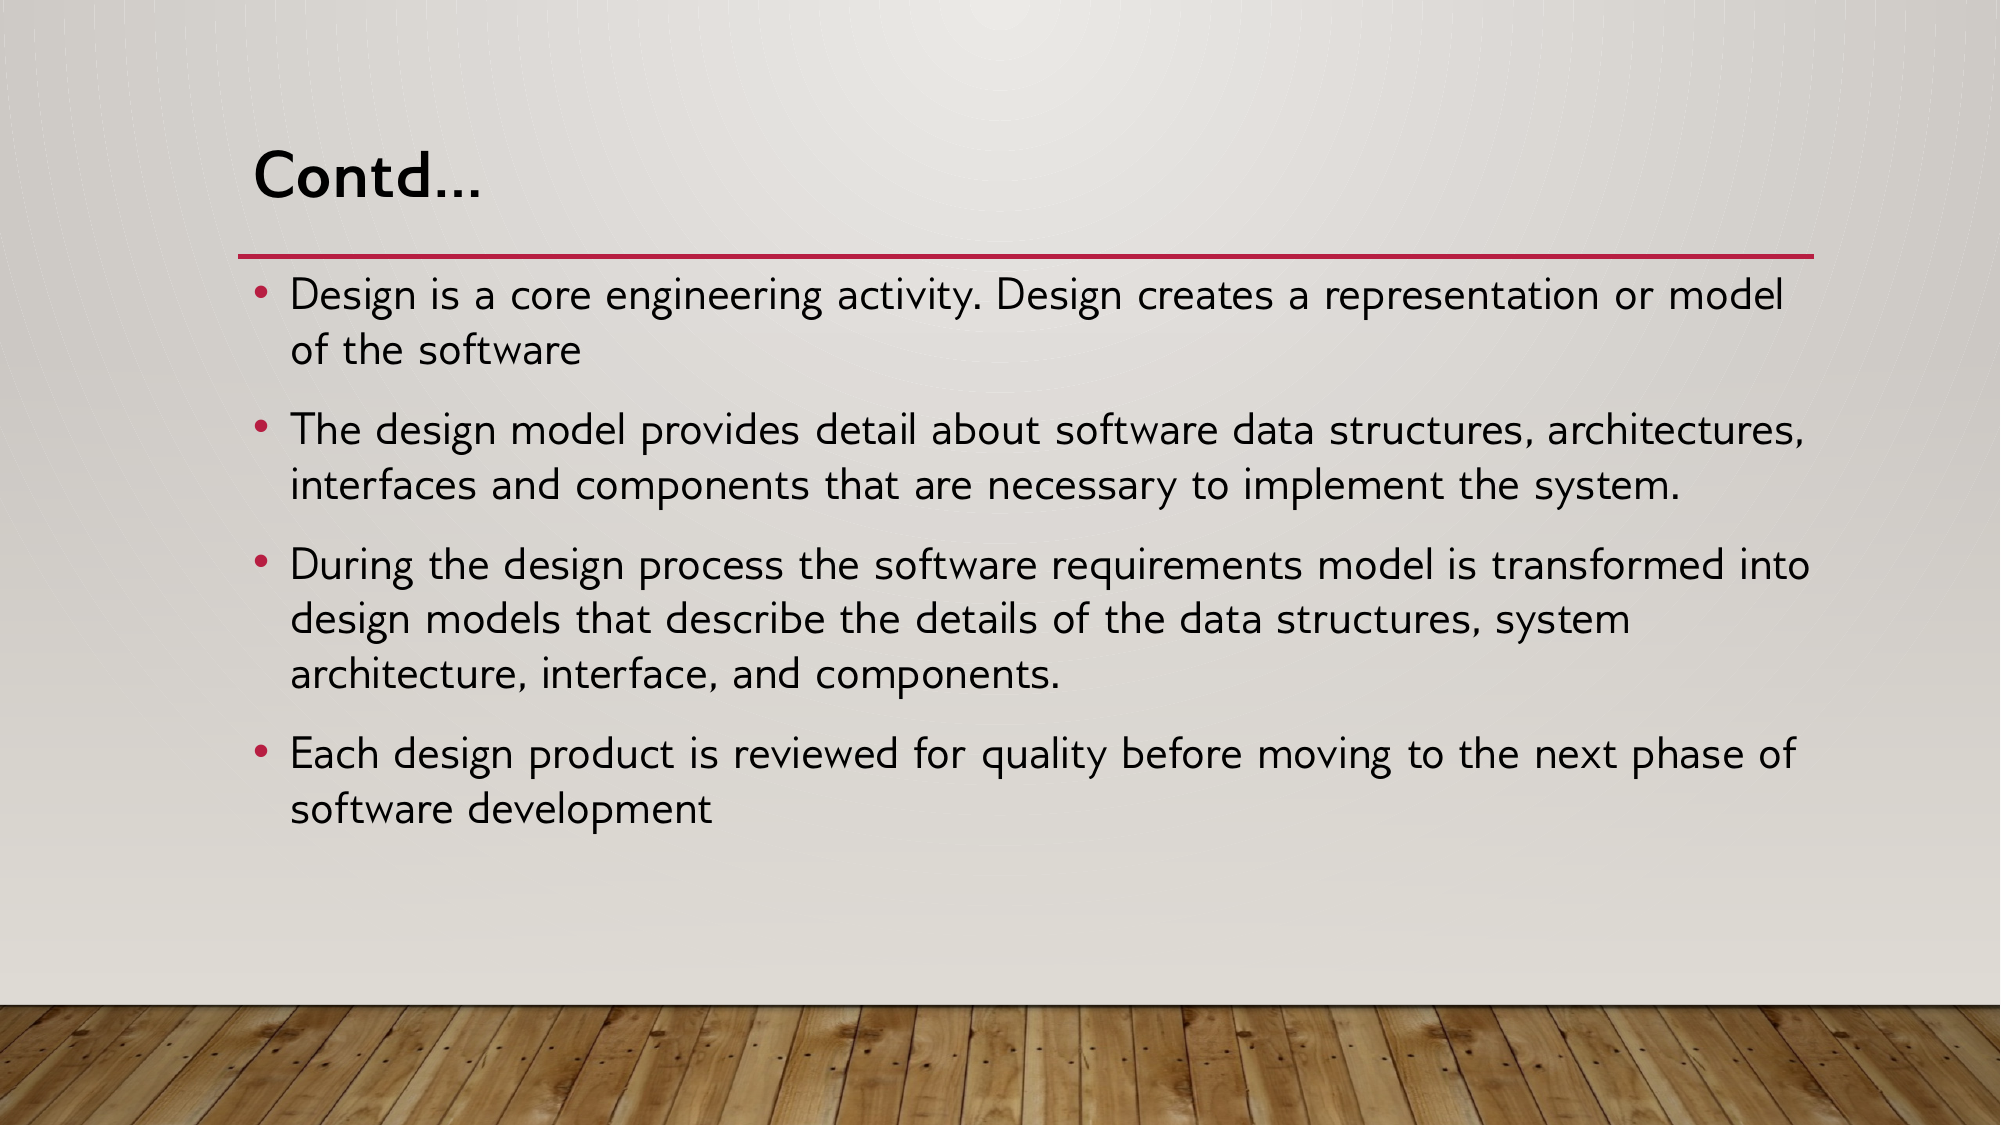

# Contd…
Design is a core engineering activity. Design creates a representation or model of the software
The design model provides detail about software data structures, architectures, interfaces and components that are necessary to implement the system.
During the design process the software requirements model is transformed into design models that describe the details of the data structures, system architecture, interface, and components.
Each design product is reviewed for quality before moving to the next phase of software development